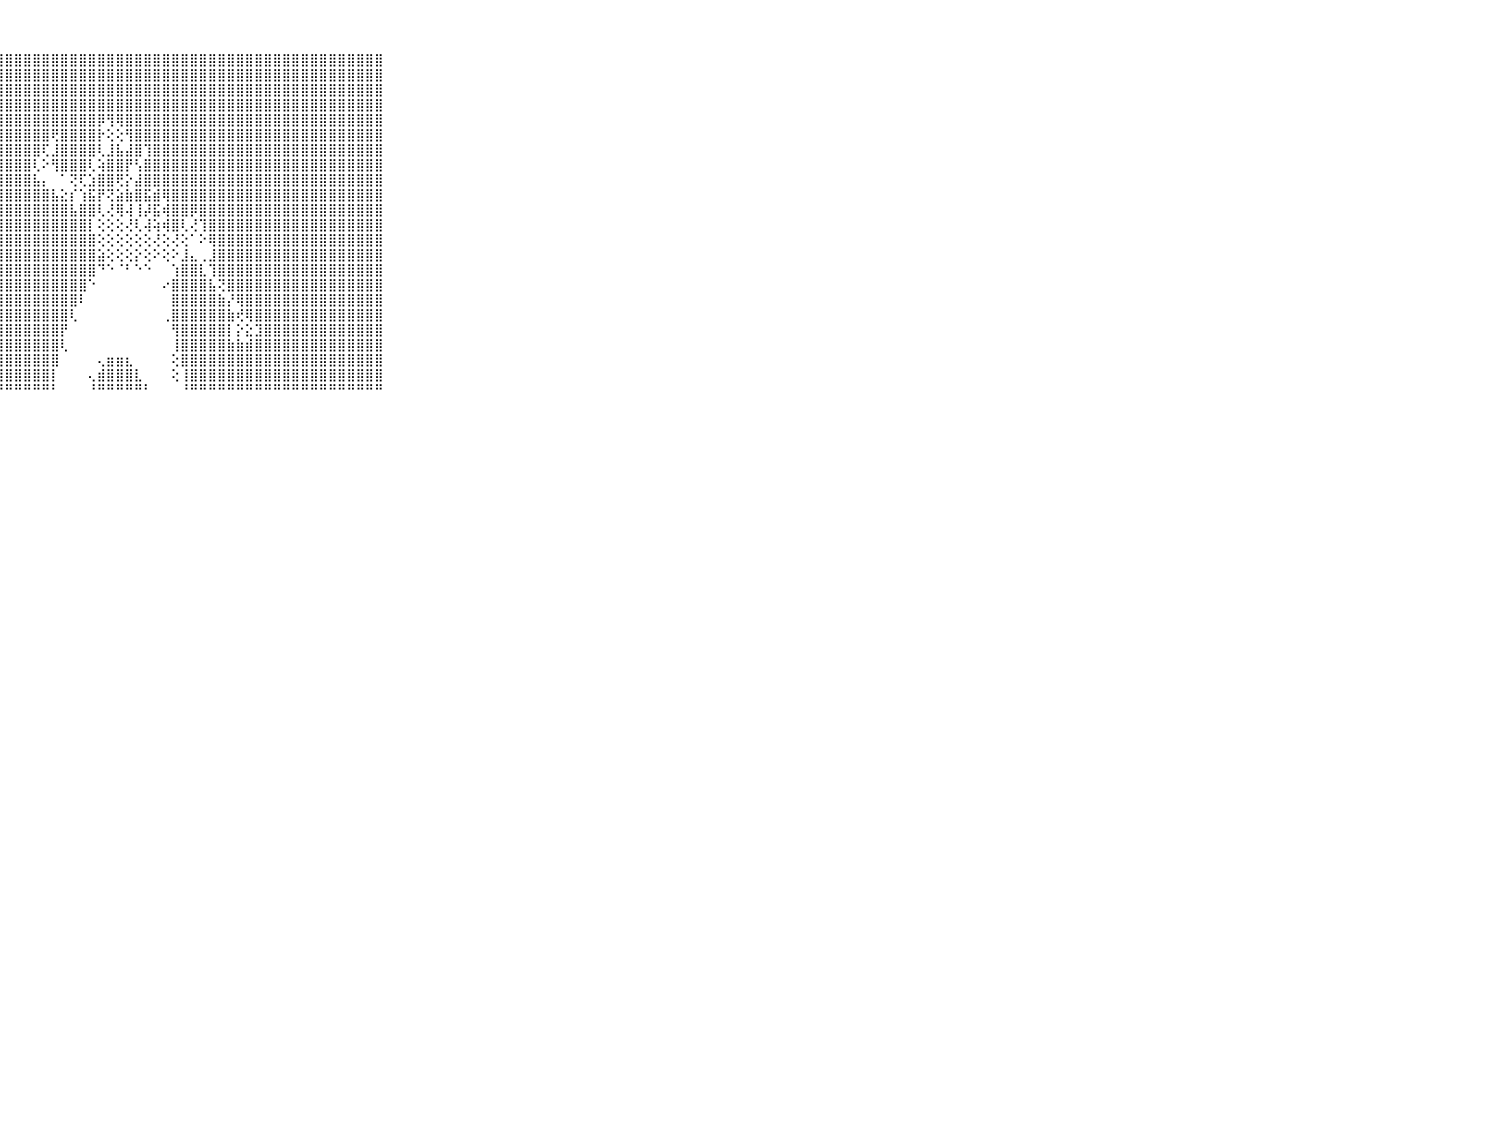

⠀⠀⠀⠀⠀⠀⠀⠀⠀⠀⠀⣿⣿⣿⣿⣿⣿⣿⣿⣿⣿⣿⣿⣿⣿⣿⣿⣿⣿⣿⣿⣿⣿⣿⣿⣿⣿⣿⣿⣿⣿⣿⣿⣿⣿⣿⣿⣿⣿⣿⣿⣿⣿⣿⣿⣿⣿⣿⣿⣿⣿⣿⣿⣿⣿⣿⣿⣿⣿⠀⠀⠀⠀⠀⠀⠀⠀⠀⠀⠀⠀
⠀⠀⠀⠀⠀⠀⠀⠀⠀⠀⠀⣿⣿⣿⣿⣿⣿⣿⣿⣿⣿⣿⣿⣿⣿⣿⣿⣿⣿⣿⣿⣿⣿⣿⣿⣿⣿⣿⣿⣿⣿⣿⣿⣿⣿⣿⣿⣿⣿⣿⣿⣿⣿⣿⣿⣿⣿⣿⣿⣿⣿⣿⣿⣿⣿⣿⣿⣿⣿⠀⠀⠀⠀⠀⠀⠀⠀⠀⠀⠀⠀
⠀⠀⠀⠀⠀⠀⠀⠀⠀⠀⠀⣿⣿⣿⣿⣿⣿⣿⣿⣿⣿⣿⣿⣿⣿⣿⣿⣿⣿⣿⣿⣿⣿⣿⣿⣿⣿⣿⣿⣿⣿⣿⣿⣿⣿⣿⣿⣿⣿⣿⣿⣿⣿⣿⣿⣿⣿⣿⣿⣿⣿⣿⣿⣿⣿⣿⣿⣿⣿⠀⠀⠀⠀⠀⠀⠀⠀⠀⠀⠀⠀
⠀⠀⠀⠀⠀⠀⠀⠀⠀⠀⠀⣿⣿⣿⣿⣿⣿⣿⣿⣿⣿⣿⣿⣿⣿⣿⣿⣿⣿⣿⣿⣿⣿⣿⣿⣿⣿⣿⣿⣿⣿⣿⣿⣿⣿⣿⣿⣿⣿⣿⣿⣿⣿⣿⣿⣿⣿⣿⣿⣿⣿⣿⣿⣿⣿⣿⣿⣿⣿⠀⠀⠀⠀⠀⠀⠀⠀⠀⠀⠀⠀
⠀⠀⠀⠀⠀⠀⠀⠀⠀⠀⠀⣿⣿⣿⣿⣿⣿⣿⣿⣿⣿⣿⣿⣿⣿⣿⣿⣿⣿⣿⣿⣿⣿⣿⣿⣿⣿⣿⡿⢻⢿⣿⣿⣿⣿⣿⣿⣿⣿⣿⣿⣿⣿⣿⣿⣿⣿⣿⣿⣿⣿⣿⣿⣿⣿⣿⣿⣿⣿⠀⠀⠀⠀⠀⠀⠀⠀⠀⠀⠀⠀
⠀⠀⠀⠀⠀⠀⠀⠀⠀⠀⠀⣿⣿⣿⣿⣿⣿⣿⣿⣿⣿⣿⣿⣿⣿⣿⣿⣿⣿⣿⣿⣿⣿⢟⣿⣿⣿⣿⡗⢕⢕⢻⣿⣿⣿⣿⣿⣿⣿⣿⣿⣿⣿⣿⣿⣿⣿⣿⣿⣿⣿⣿⣿⣿⣿⣿⣿⣿⣿⠀⠀⠀⠀⠀⠀⠀⠀⠀⠀⠀⠀
⠀⠀⠀⠀⠀⠀⠀⠀⠀⠀⠀⣿⣿⣿⣿⣿⣿⣿⣿⣿⣿⣿⣿⣿⣿⣿⣿⣿⣿⣿⣿⣿⢏⣸⣿⣿⣿⣿⢇⣸⣧⣼⣿⢹⣿⣿⣿⣿⣿⣿⣿⣿⣿⣿⣿⣿⣿⣿⣿⣿⣿⣿⣿⣿⣿⣿⣿⣿⣿⠀⠀⠀⠀⠀⠀⠀⠀⠀⠀⠀⠀
⠀⠀⠀⠀⠀⠀⠀⠀⠀⠀⠀⣿⣿⣿⣿⣿⣿⣿⣿⣿⣿⣿⣿⣿⣿⣿⣿⣿⣿⣿⣿⢇⠕⢻⣿⣿⣿⢇⢵⣿⣿⡟⢣⣿⣿⣿⣿⣿⣿⣿⣿⣿⣿⣿⣿⣿⣿⣿⣿⣿⣿⣿⣿⣿⣿⣿⣿⣿⣿⠀⠀⠀⠀⠀⠀⠀⠀⠀⠀⠀⠀
⠀⠀⠀⠀⠀⠀⠀⠀⠀⠀⠀⣿⣿⣿⣿⣿⣿⣿⣿⣿⣿⣿⣿⣿⣿⣿⣿⣿⣿⣿⣿⣧⡄⠀⠁⢝⢏⣱⣿⣿⢟⡕⣼⣿⣿⣿⣿⣿⣿⣿⣿⣿⣿⣿⣿⣿⣿⣿⣿⣿⣿⣿⣿⣿⣿⣿⣿⣿⣿⠀⠀⠀⠀⠀⠀⠀⠀⠀⠀⠀⠀
⠀⠀⠀⠀⠀⠀⠀⠀⠀⠀⠀⣿⣿⣿⣿⣿⣿⣿⣿⣿⣿⣿⣿⣿⣿⣿⣿⣿⣿⣿⣿⣿⣿⣧⣕⡎⢱⣯⡟⢝⣵⣷⣿⣯⣾⢿⣿⣿⣿⣿⣿⣿⣿⣿⣿⣿⣿⣿⣿⣿⣿⣿⣿⣿⣿⣿⣿⣿⣿⠀⠀⠀⠀⠀⠀⠀⠀⠀⠀⠀⠀
⠀⠀⠀⠀⠀⠀⠀⠀⠀⠀⠀⣿⣿⣿⣿⣿⣿⣿⣿⣿⣿⣿⣿⣿⣿⣿⣿⣿⣿⣿⣿⣿⣿⣿⣿⣧⣿⣿⢇⢜⢿⢼⢸⡼⣯⢾⣿⣿⡿⣿⣿⣿⣿⣿⣿⣿⣿⣿⣿⣿⣿⣿⣿⣿⣿⣿⣿⣿⣿⠀⠀⠀⠀⠀⠀⠀⠀⠀⠀⠀⠀
⠀⠀⠀⠀⠀⠀⠀⠀⠀⠀⠀⣿⣿⣿⣿⣿⣿⣿⣿⣿⣿⣿⣿⣿⣿⣿⣿⣿⣿⣿⣿⣿⣿⣿⣿⣿⣿⡇⢕⢕⢕⢜⢇⢼⢵⢾⣿⢇⢜⢹⣿⣿⣿⣿⣿⣿⣿⣿⣿⣿⣿⣿⣿⣿⣿⣿⣿⣿⣿⠀⠀⠀⠀⠀⠀⠀⠀⠀⠀⠀⠀
⠀⠀⠀⠀⠀⠀⠀⠀⠀⠀⠀⣿⣿⣿⣿⣿⣿⣿⣿⣿⣿⣿⣿⣿⣿⣿⣿⣿⣿⣿⣿⣿⣿⣿⣿⣿⣿⣿⢕⢕⢕⢕⢕⢕⢜⢕⢜⢕⠁⠕⢿⣿⣿⣿⣿⣿⣿⣿⣿⣿⣿⣿⣿⣿⣿⣿⣿⣿⣿⠀⠀⠀⠀⠀⠀⠀⠀⠀⠀⠀⠀
⠀⠀⠀⠀⠀⠀⠀⠀⠀⠀⠀⣿⣿⣿⣿⣿⣿⣿⣿⣿⣿⣿⣿⣿⣿⣿⣿⣿⣿⣿⣿⣿⣿⣿⣿⣿⣿⣿⣵⢕⢕⢕⡕⢕⠕⢕⠕⣸⣄⢀⣸⣿⣿⣿⣿⣿⣿⣿⣿⣿⣿⣿⣿⣿⣿⣿⣿⣿⣿⠀⠀⠀⠀⠀⠀⠀⠀⠀⠀⠀⠀
⠀⠀⠀⠀⠀⠀⠀⠀⠀⠀⠀⣿⣿⣿⣿⣿⣿⣿⣿⣿⣿⣿⣿⣿⣿⣿⣿⣿⣿⣿⣿⣿⣿⣿⣿⣿⣿⣿⠙⠑⠈⠃⠑⠑⠀⠀⢱⣿⣿⣇⢹⣿⣿⣿⣿⣿⣿⣿⣿⣿⣿⣿⣿⣿⣿⣿⣿⣿⣿⠀⠀⠀⠀⠀⠀⠀⠀⠀⠀⠀⠀
⠀⠀⠀⠀⠀⠀⠀⠀⠀⠀⠀⣿⣿⣿⣿⣿⣿⣿⣿⣿⣿⣿⣿⣿⣿⣿⣿⣿⣿⣿⣿⣿⣿⣿⣿⣿⣿⠑⠀⠀⠀⠀⠀⠀⠀⠔⣿⣿⣿⣿⣧⢝⣿⣿⣿⣿⣿⣿⣿⣿⣿⣿⣿⣿⣿⣿⣿⣿⣿⠀⠀⠀⠀⠀⠀⠀⠀⠀⠀⠀⠀
⠀⠀⠀⠀⠀⠀⠀⠀⠀⠀⠀⣿⣿⣿⣿⣿⣿⣿⣿⣿⣿⣿⣿⣿⣿⣿⣿⣿⣿⣿⣿⣿⣿⣿⣿⣿⠇⠀⠀⠀⠀⠀⠀⠀⠀⠀⣿⣿⣿⣿⣿⣷⡜⢿⣿⣿⣿⣿⣿⣿⣿⣿⣿⣿⣿⣿⣿⣿⣿⠀⠀⠀⠀⠀⠀⠀⠀⠀⠀⠀⠀
⠀⠀⠀⠀⠀⠀⠀⠀⠀⠀⠀⣿⣿⣿⣿⣿⣿⣿⣿⣿⣿⣿⣿⣿⣿⣿⣿⣿⣿⣿⣿⣿⣿⣿⣿⢇⠀⠀⠀⠀⠀⠀⠀⠀⠀⢀⣿⣿⣿⣿⣿⣿⣷⢞⢿⣿⣿⣿⣿⣿⣿⣿⣿⣿⣿⣿⣿⣿⣿⠀⠀⠀⠀⠀⠀⠀⠀⠀⠀⠀⠀
⠀⠀⠀⠀⠀⠀⠀⠀⠀⠀⠀⣿⣿⣿⣿⣿⣿⣿⣿⣿⣿⣿⣿⣿⣿⣿⣿⣿⣿⣿⣿⣿⣿⣿⡟⠀⠀⠀⠀⠀⠀⠀⠀⠀⠀⠀⢻⣿⣿⣿⣿⣿⡇⡕⣕⣹⣿⣿⣿⣿⣿⣿⣿⣿⣿⣿⣿⣿⣿⠀⠀⠀⠀⠀⠀⠀⠀⠀⠀⠀⠀
⠀⠀⠀⠀⠀⠀⠀⠀⠀⠀⠀⣿⣿⣿⣿⣿⣿⣿⣿⣿⣿⣿⣿⣿⣿⣿⣿⣿⣿⣿⣿⣿⣿⣿⢇⠀⠀⠀⠀⠀⠀⠀⠀⠀⠀⠀⢸⣿⣿⣿⣿⣿⣷⣷⣾⣿⣿⣿⣿⣿⣿⣿⣿⣿⣿⣿⣿⣿⣿⠀⠀⠀⠀⠀⠀⠀⠀⠀⠀⠀⠀
⠀⠀⠀⠀⠀⠀⠀⠀⠀⠀⠀⣿⣿⣿⣿⣿⣿⣿⣿⣿⣿⣿⣿⣿⣿⣿⣿⣿⣿⣿⣿⣿⣿⣿⠀⠀⠀⠀⢄⣶⣶⣆⠀⠀⠀⠀⢕⣿⣿⣿⣿⣿⣿⣿⣿⣿⣿⣿⣿⣿⣿⣿⣿⣿⣿⣿⣿⣿⣿⠀⠀⠀⠀⠀⠀⠀⠀⠀⠀⠀⠀
⠀⠀⠀⠀⠀⠀⠀⠀⠀⠀⠀⣿⣿⣿⣿⣿⣿⣿⣿⣿⣿⣿⣿⣿⣿⣿⣿⣿⣿⣿⣿⣿⣿⡇⠀⠀⠀⢄⣾⣿⣿⣿⣇⠀⠀⠀⢕⢸⣿⣿⣿⣿⣿⣿⣿⣿⣿⣿⣿⣿⣿⣿⣿⣿⣿⣿⣿⣿⣿⠀⠀⠀⠀⠀⠀⠀⠀⠀⠀⠀⠀
⠀⠀⠀⠀⠀⠀⠀⠀⠀⠀⠀⠛⠛⠛⠛⠛⠛⠛⠛⠛⠛⠛⠛⠛⠛⠛⠛⠛⠛⠛⠛⠛⠛⠃⠀⠀⠀⠘⠛⠛⠛⠛⠛⠃⠀⠀⠀⠘⠛⠛⠛⠛⠛⠛⠛⠛⠛⠛⠛⠛⠛⠛⠛⠛⠛⠛⠛⠛⠛⠀⠀⠀⠀⠀⠀⠀⠀⠀⠀⠀⠀